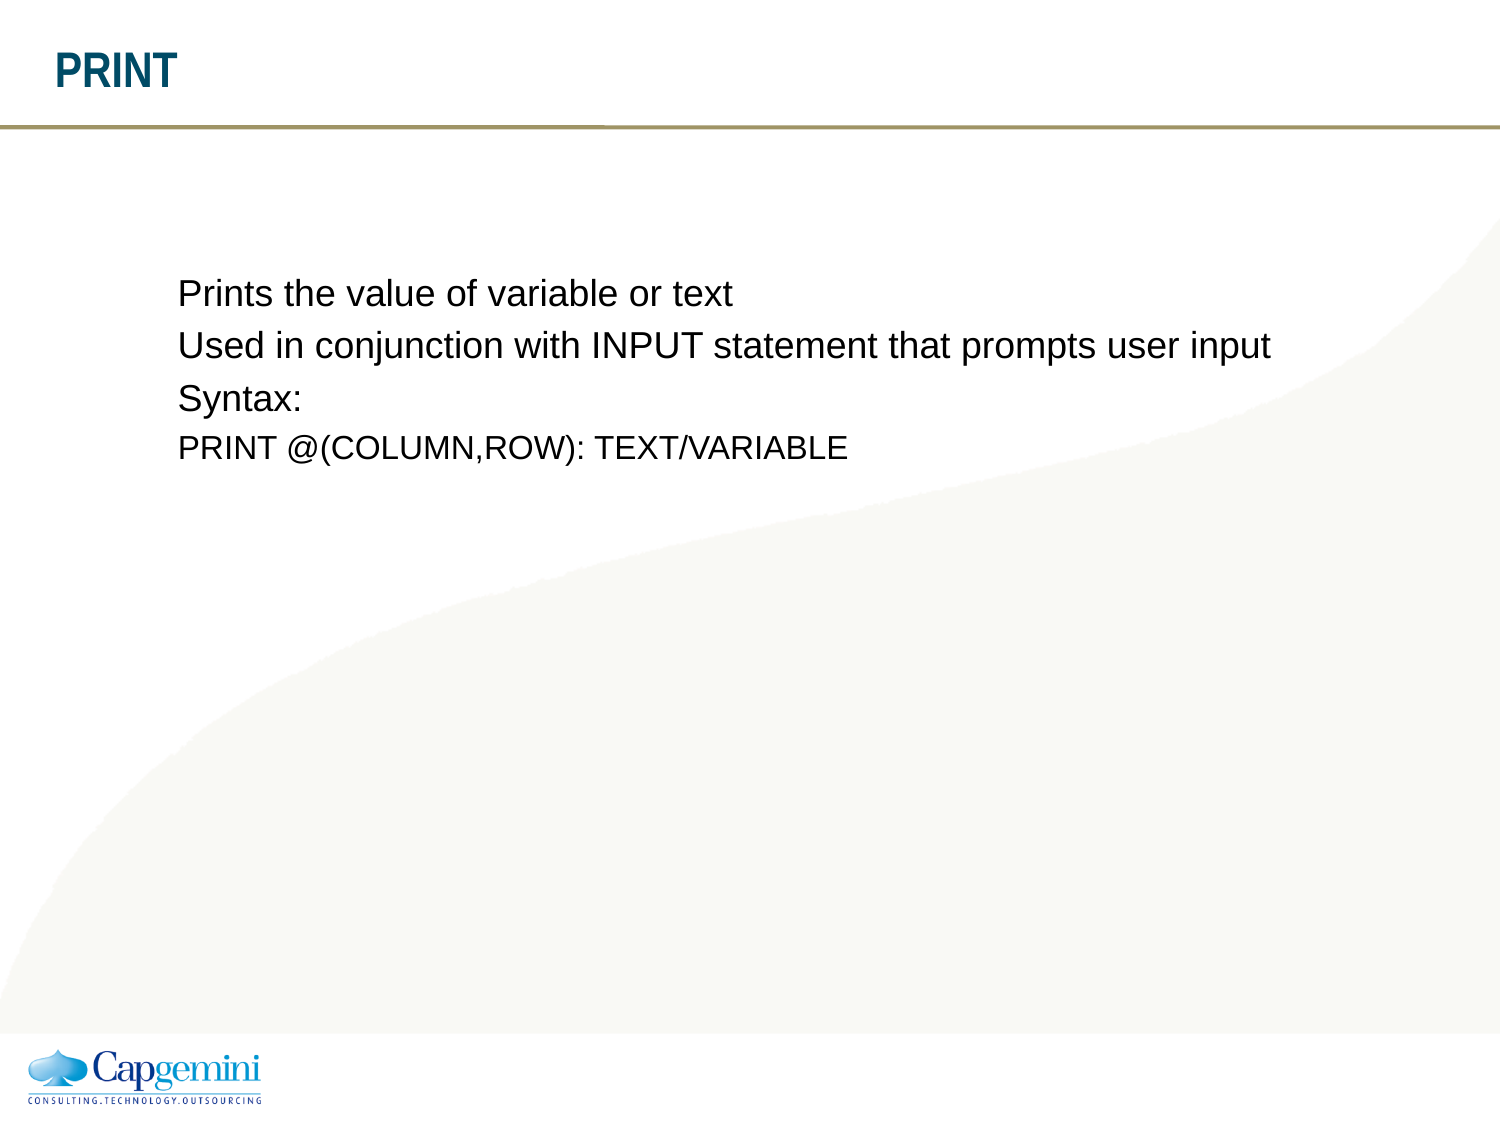

# PRINT
Prints the value of variable or text
Used in conjunction with INPUT statement that prompts user input
Syntax:
PRINT @(COLUMN,ROW): TEXT/VARIABLE